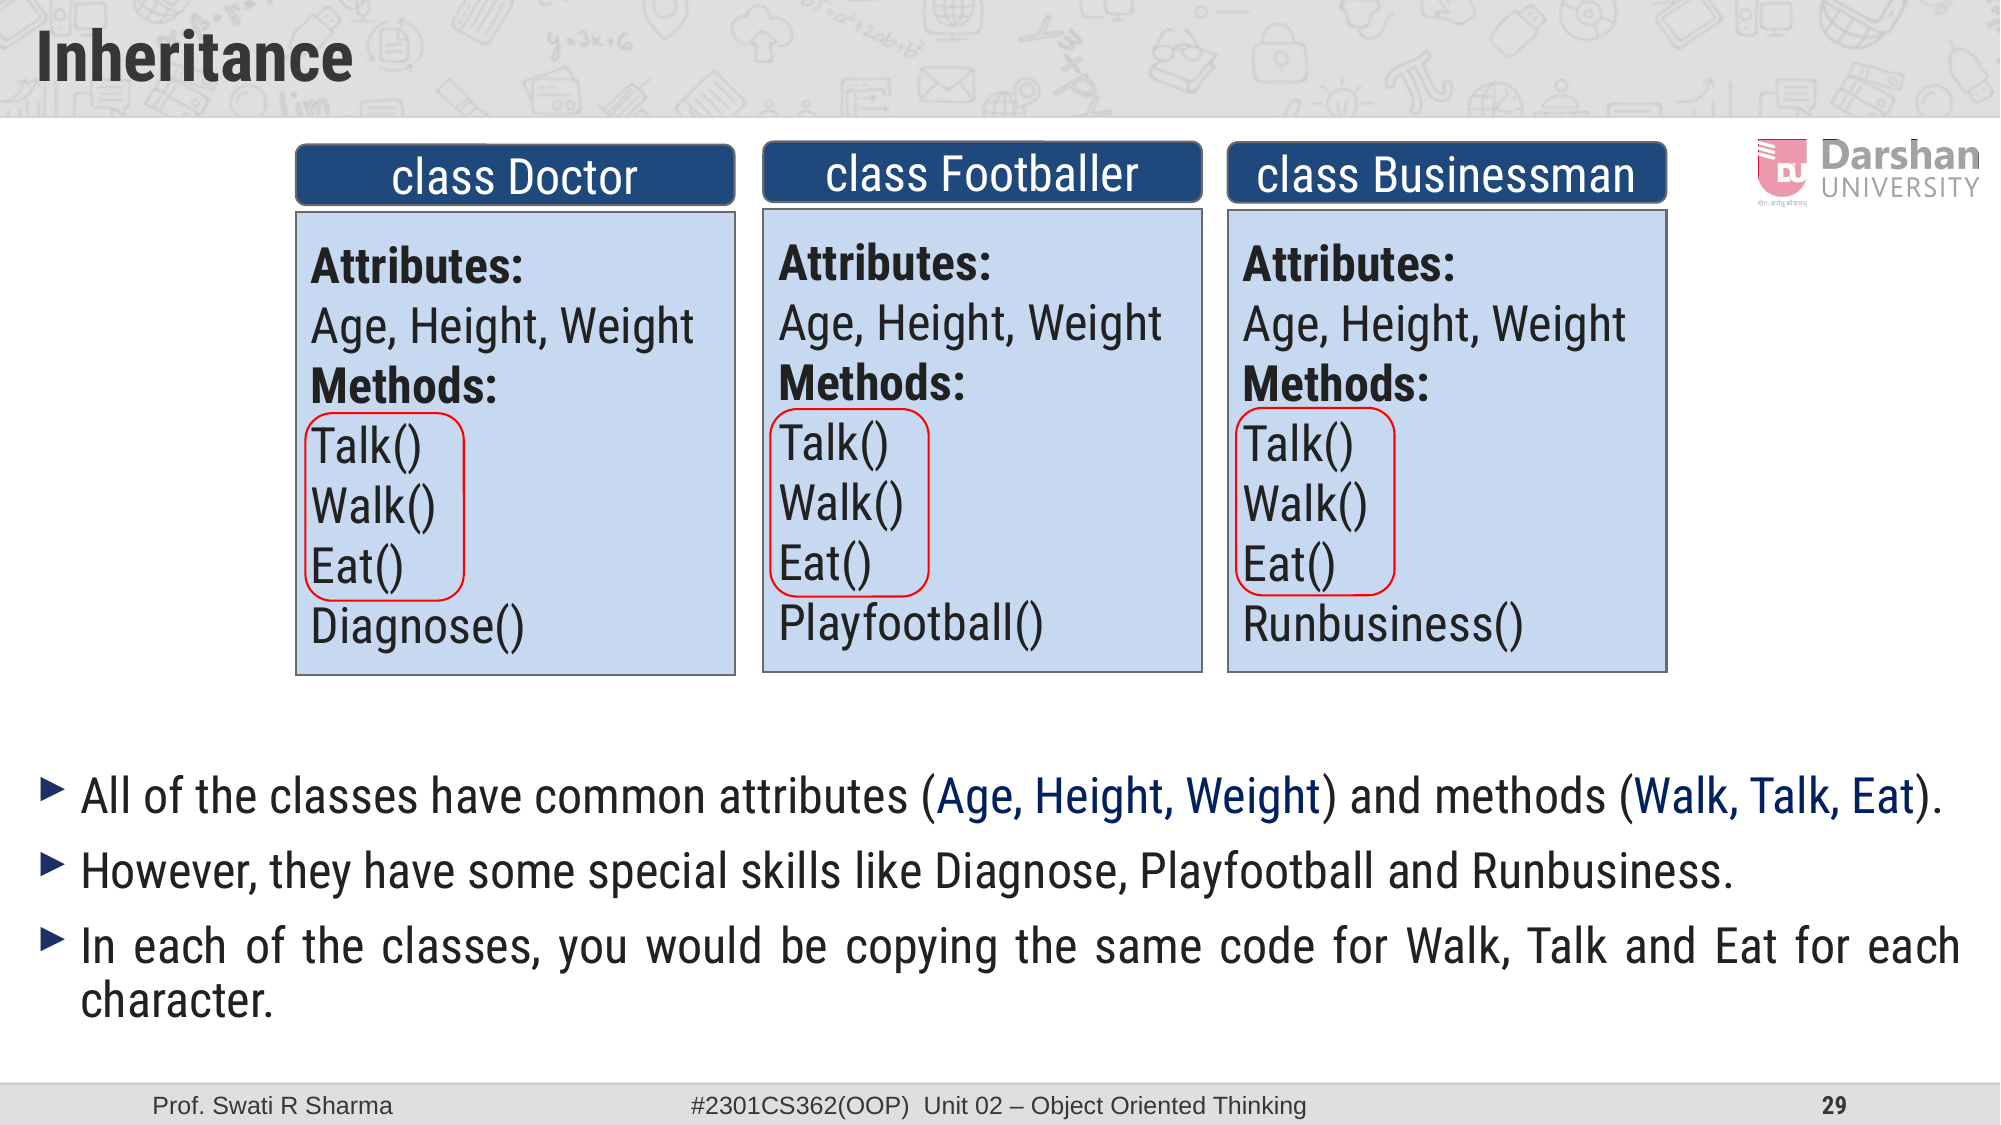

# Inheritance
class Footballer
class Businessman
class Doctor
Attributes:
Age, Height, Weight
Methods:
Talk()
Walk()
Eat()
Playfootball()
Attributes:
Age, Height, Weight
Methods:
Talk()
Walk()
Eat()
Runbusiness()
Attributes:
Age, Height, Weight
Methods:
Talk()
Walk()
Eat()
Diagnose()

All of the classes have common attributes (Age, Height, Weight) and methods (Walk, Talk, Eat).
However, they have some special skills like Diagnose, Playfootball and Runbusiness.
In each of the classes, you would be copying the same code for Walk, Talk and Eat for each character.